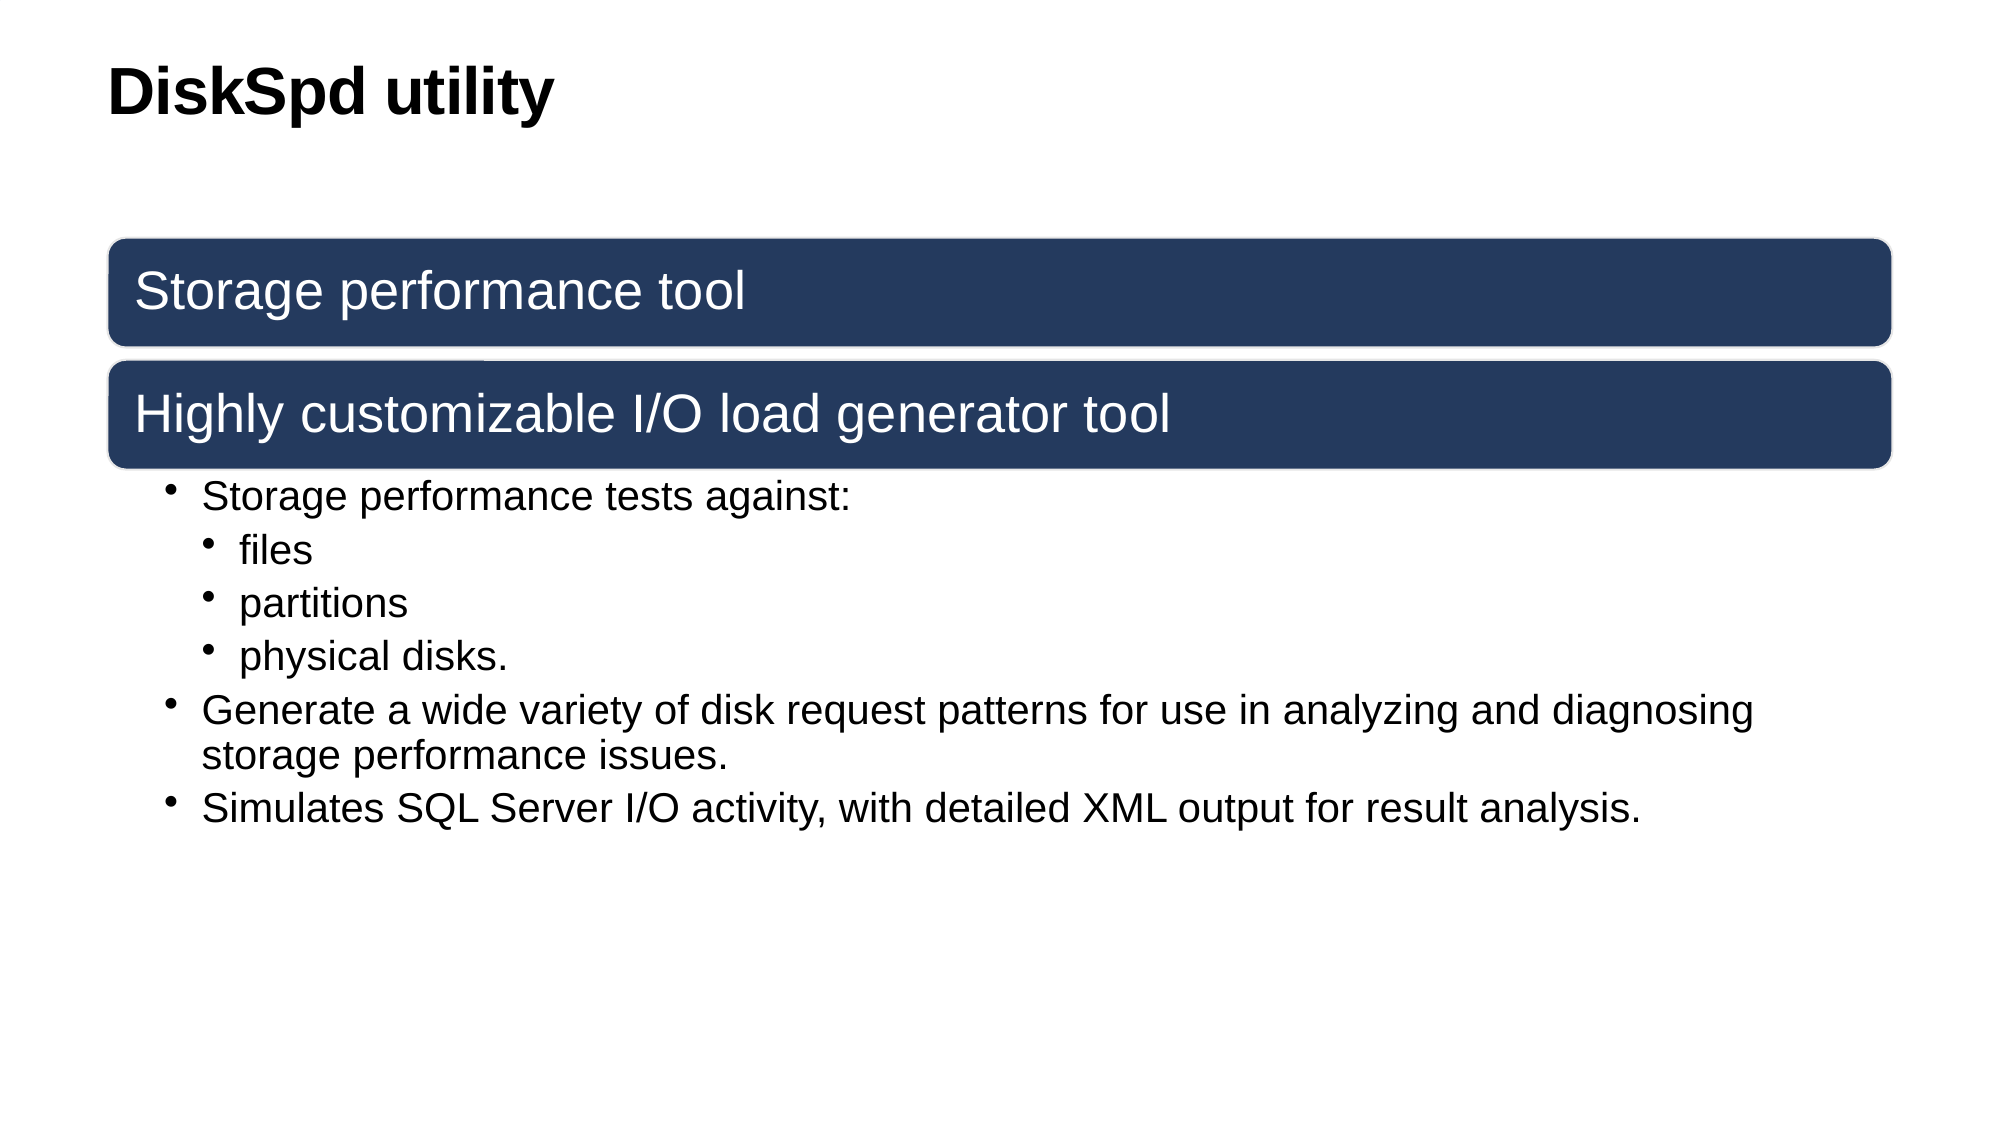

# DiskSpd utility
Storage performance tool
Highly customizable I/O load generator tool
Storage performance tests against:
files
partitions
physical disks.
Generate a wide variety of disk request patterns for use in analyzing and diagnosing storage performance issues.
Simulates SQL Server I/O activity, with detailed XML output for result analysis.